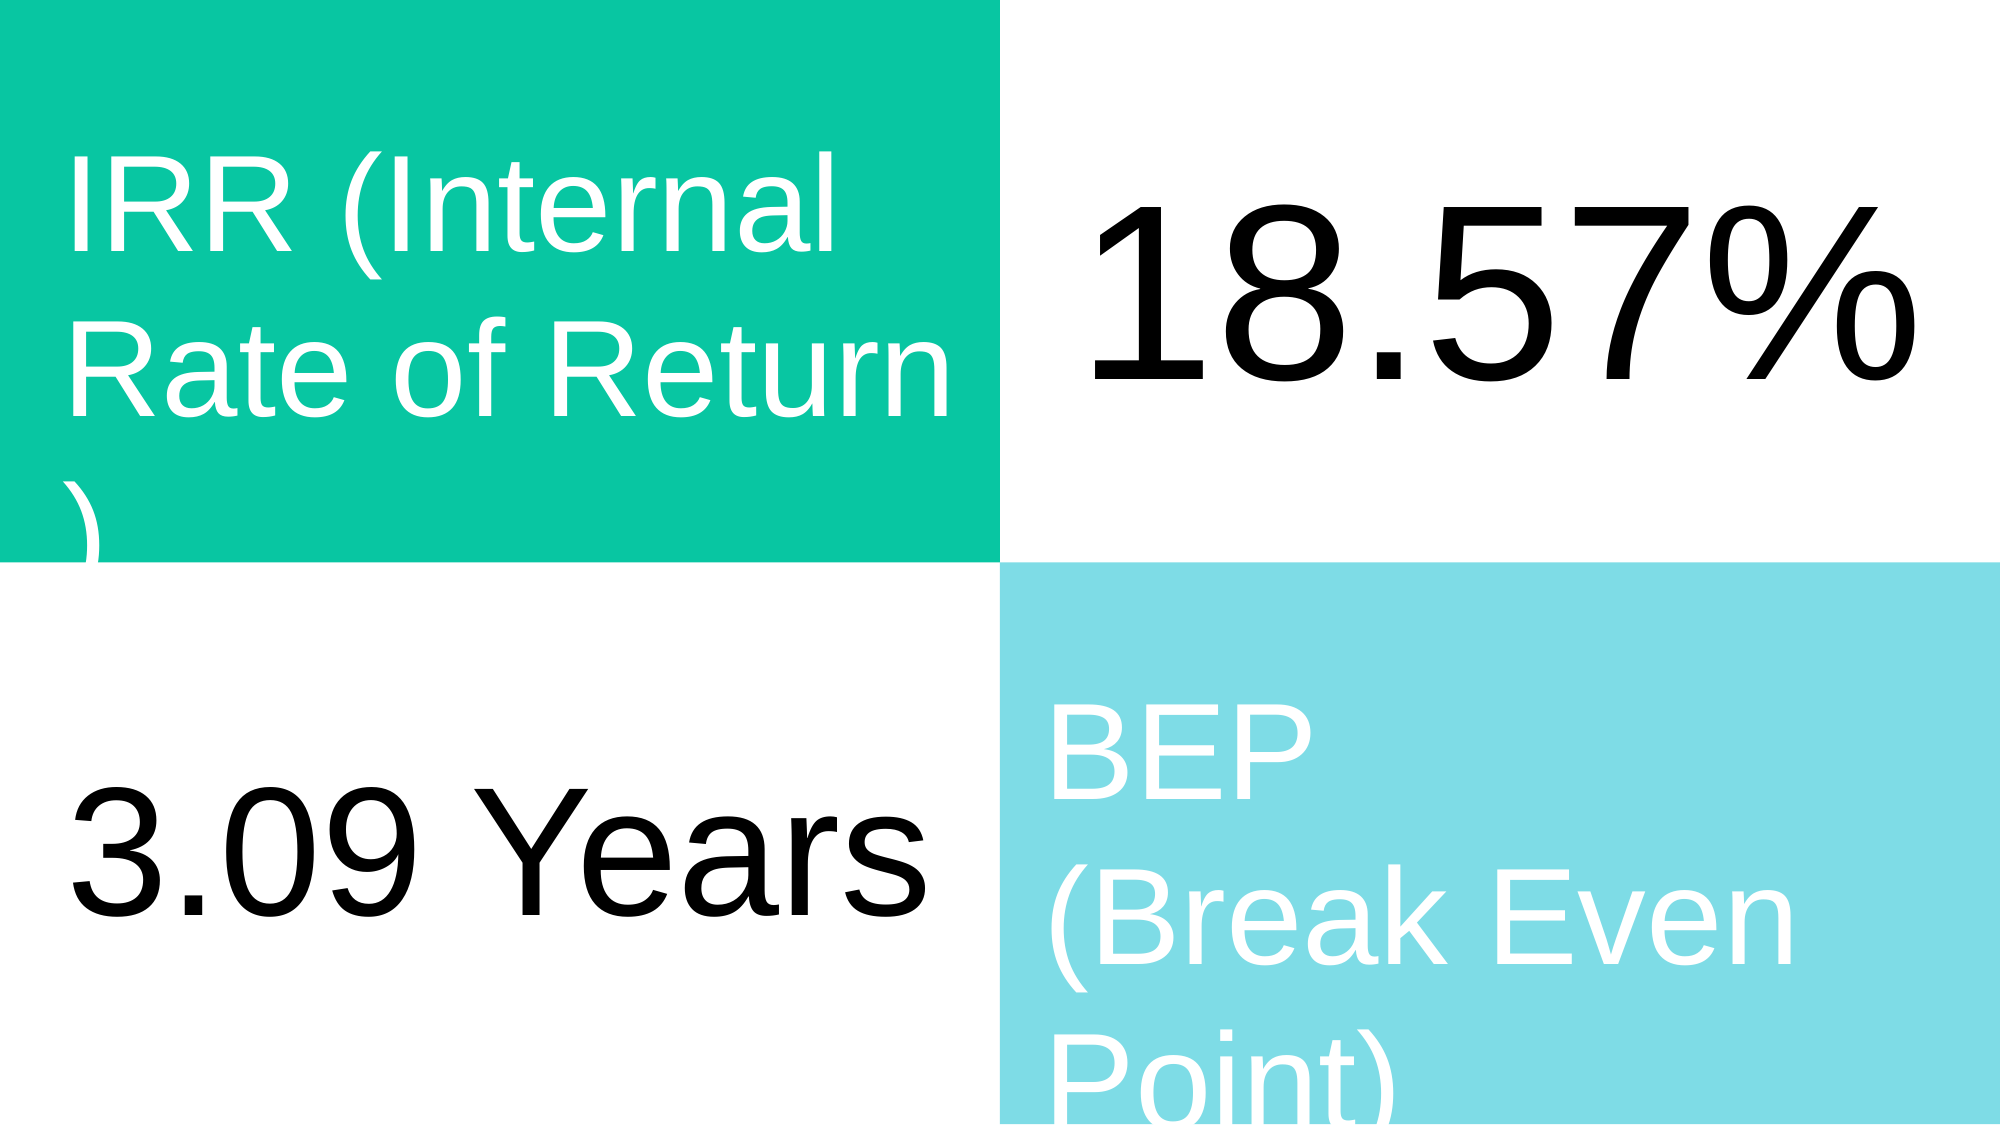

IRR (Internal
Rate of Return )
18.57%

BEP
(Break Even Point)
3.09 Years